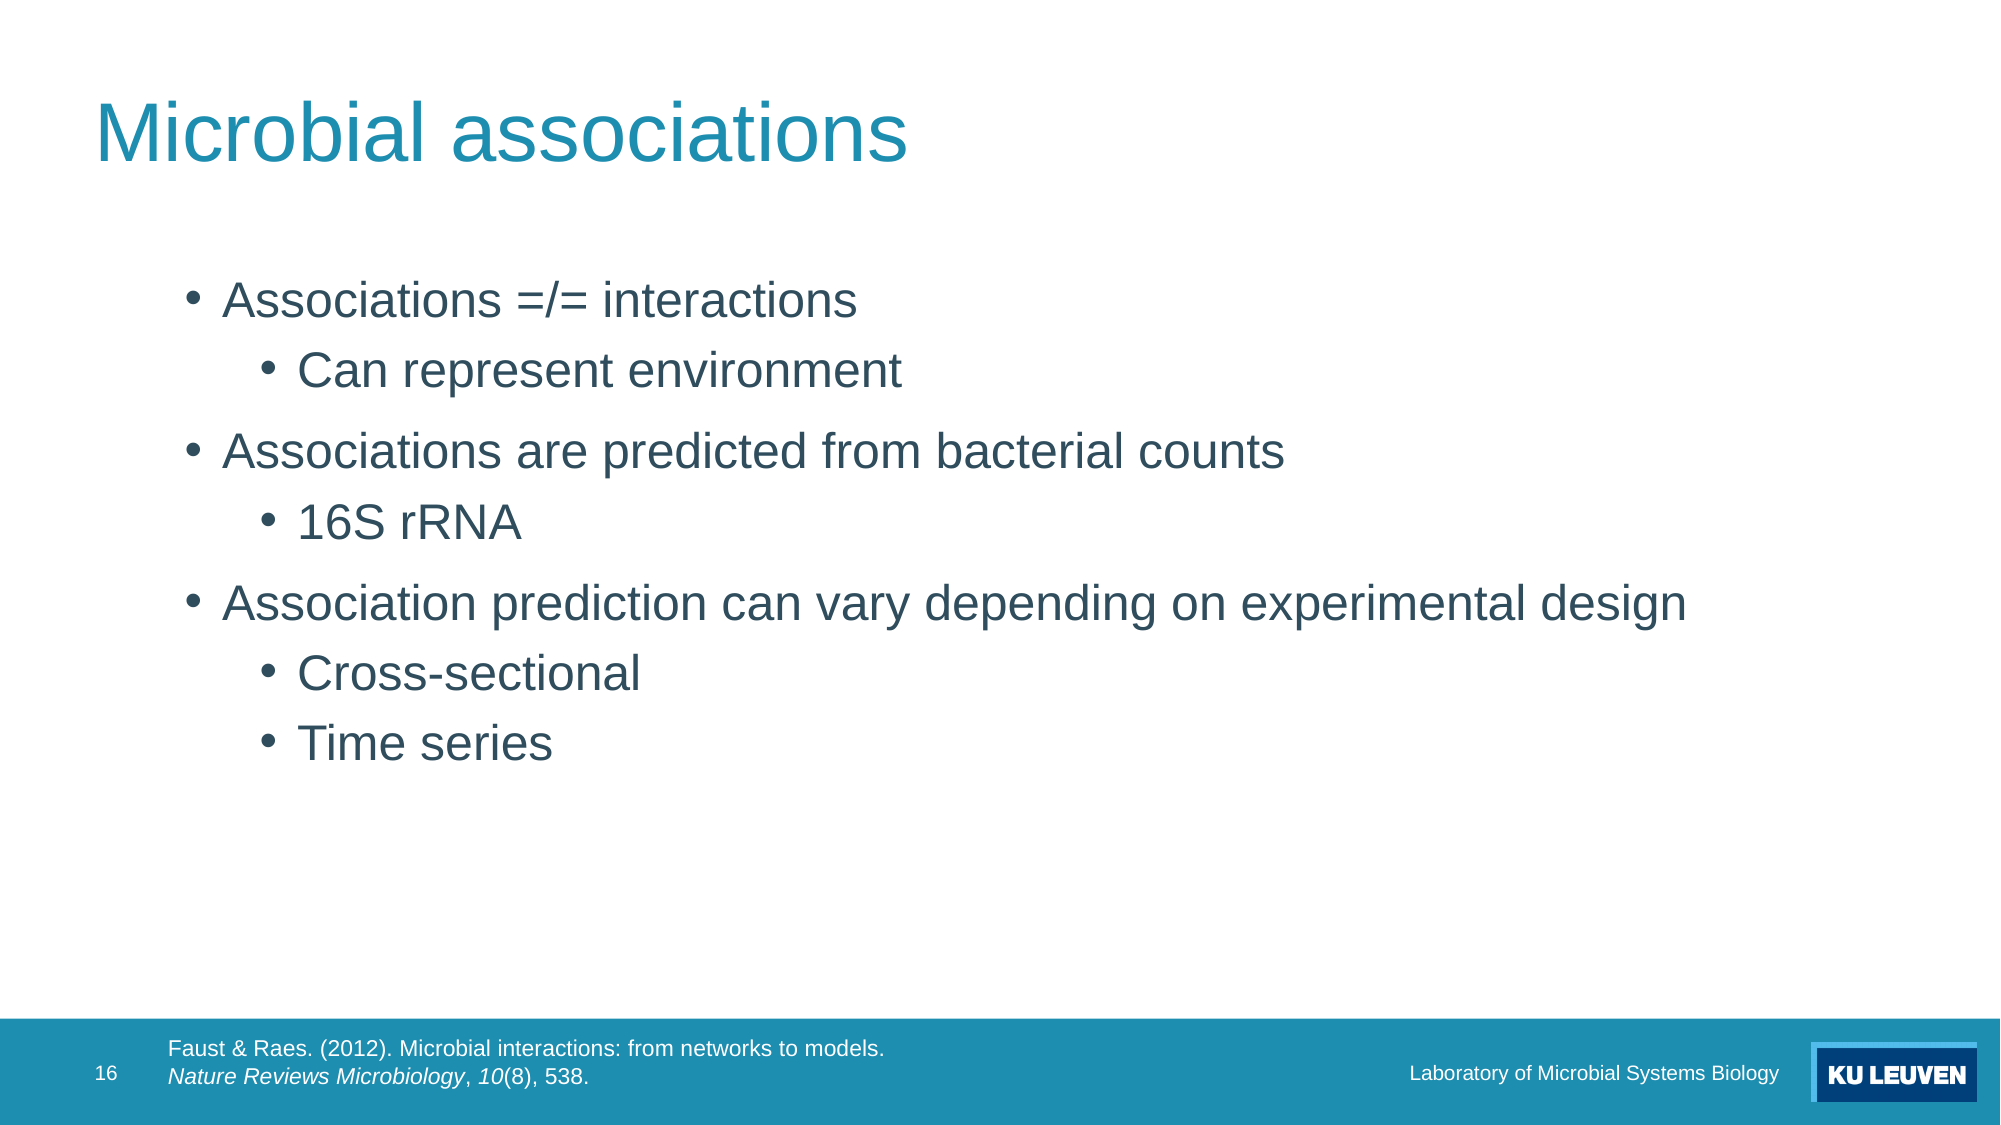

# Microbial associations
Associations =/= interactions
Can represent environment
Associations are predicted from bacterial counts
16S rRNA
Association prediction can vary depending on experimental design
Cross-sectional
Time series

16
Laboratory of Microbial Systems Biology
Faust & Raes. (2012). Microbial interactions: from networks to models. Nature Reviews Microbiology, 10(8), 538.